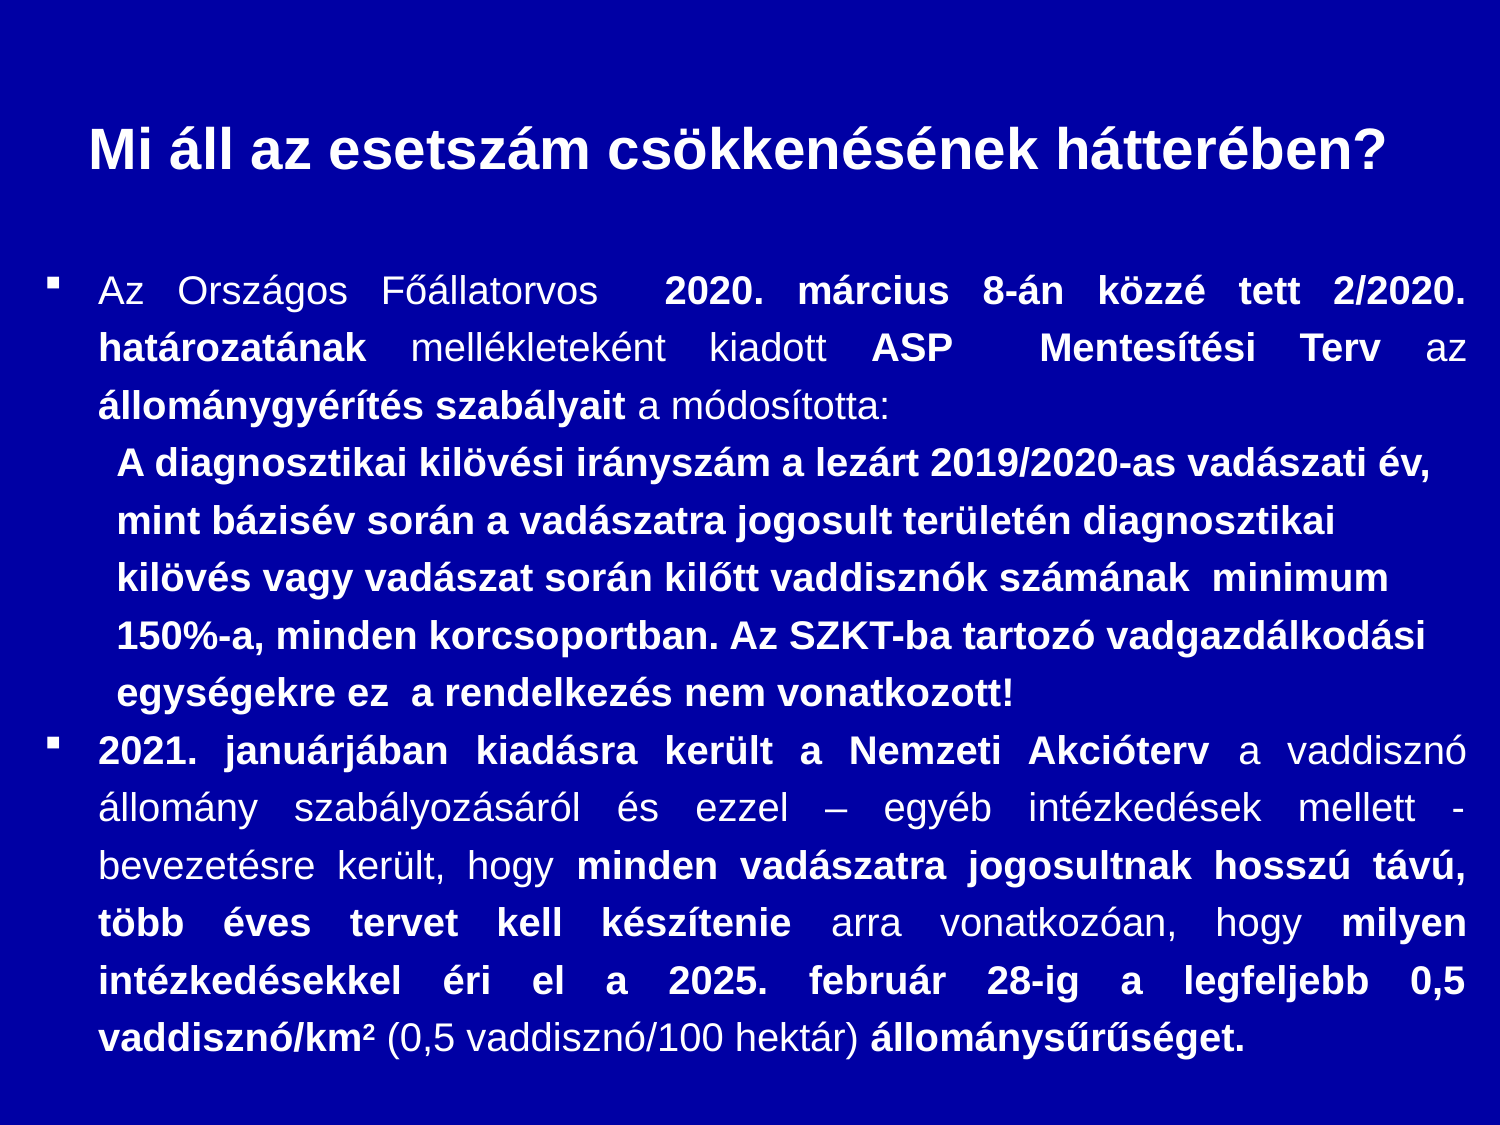

# Mi áll az esetszám csökkenésének hátterében?

Az Országos Főállatorvos  2020. március 8-án közzé tett 2/2020. határozatának mellékleteként kiadott ASP  Mentesítési Terv az állománygyérítés szabályait a módosította:
A diagnosztikai kilövési irányszám a lezárt 2019/2020-as vadászati év, mint bázisév során a vadászatra jogosult területén diagnosztikai kilövés vagy vadászat során kilőtt vaddisznók számának  minimum 150%-a, minden korcsoportban. Az SZKT-ba tartozó vadgazdálkodási egységekre ez  a rendelkezés nem vonatkozott!
2021. januárjában kiadásra került a Nemzeti Akcióterv a vaddisznó állomány szabályozásáról és ezzel – egyéb intézkedések mellett - bevezetésre került, hogy minden vadászatra jogosultnak hosszú távú, több éves tervet kell készítenie arra vonatkozóan, hogy milyen intézkedésekkel éri el a 2025. február 28-ig a legfeljebb 0,5 vaddisznó/km2 (0,5 vaddisznó/100 hektár) állománysűrűséget.